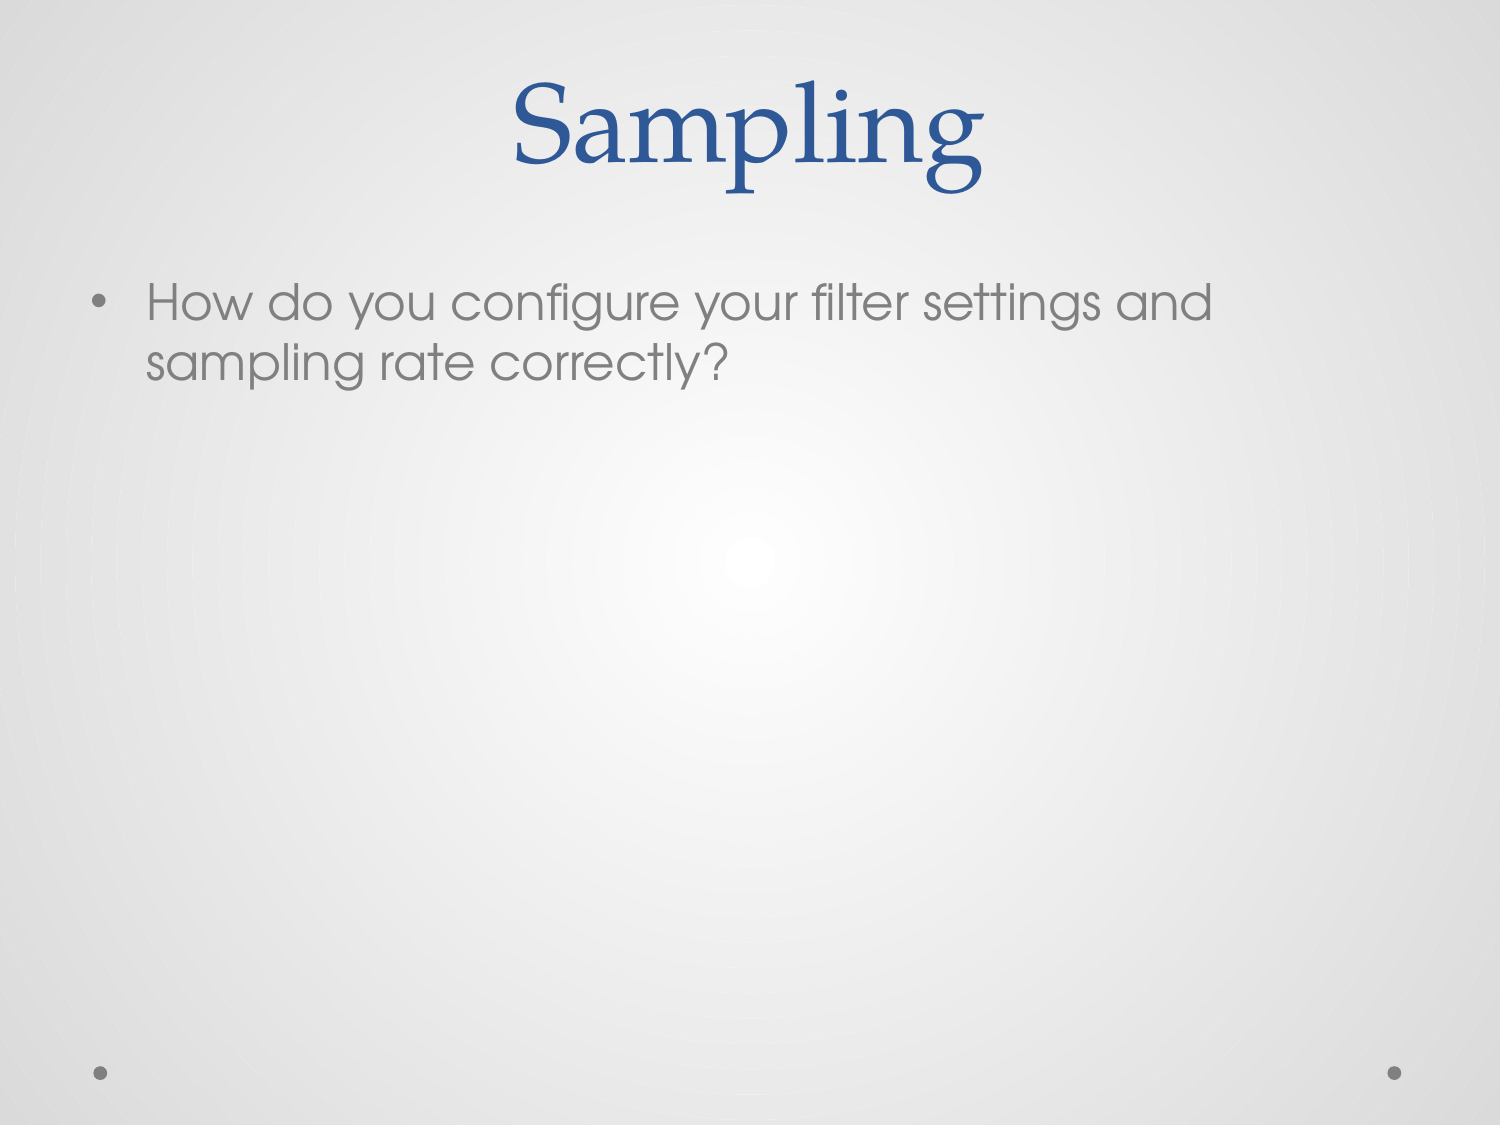

# Sampling
How do you configure your filter settings and sampling rate correctly?